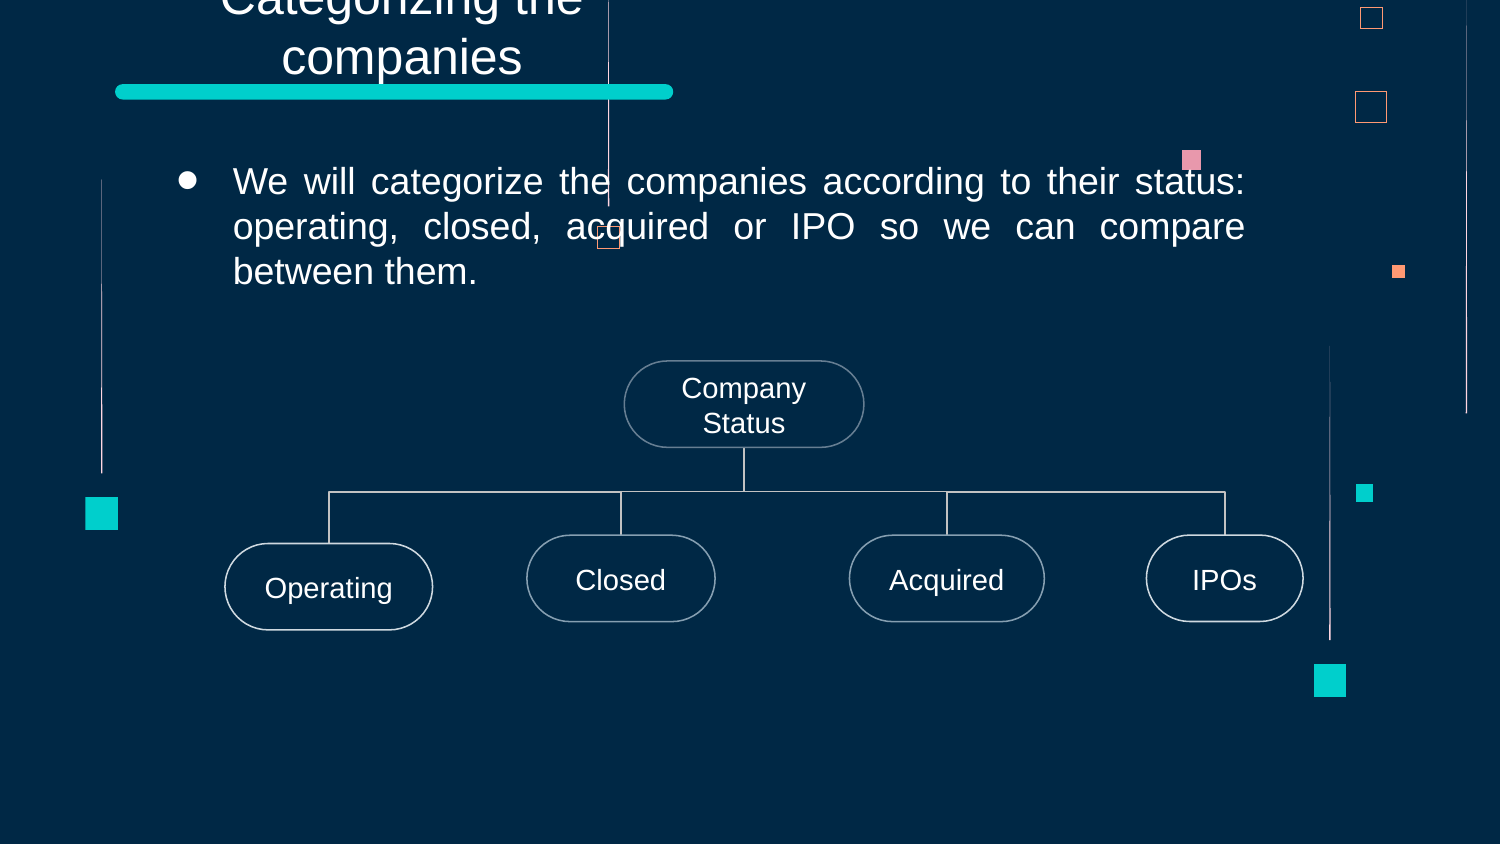

# Categorizing the companies

We will categorize the companies according to their status: operating, closed, acquired or IPO so we can compare between them.
Company Status
IPOs
Closed
Acquired
Operating